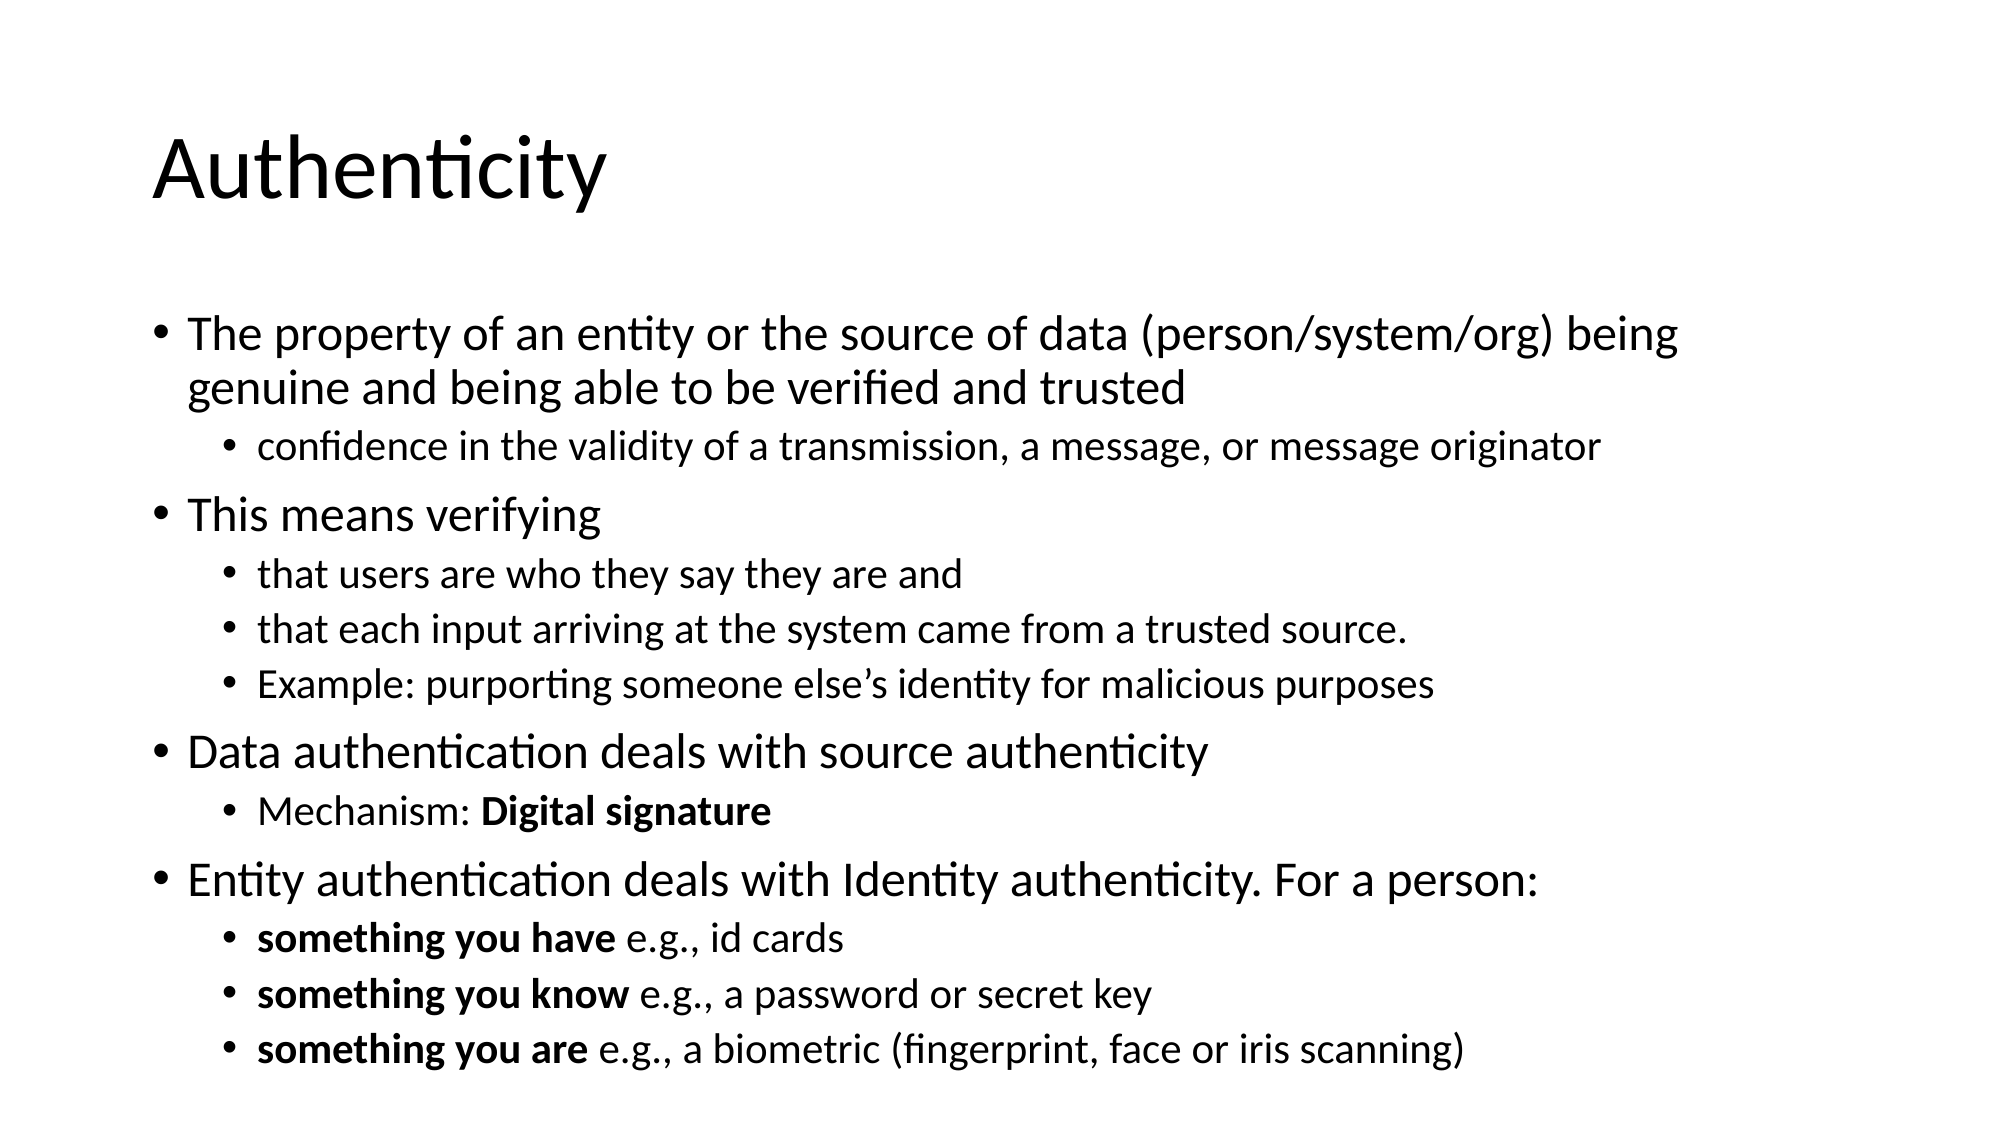

# Authenticity
The property of an entity or the source of data (person/system/org) being genuine and being able to be verified and trusted
confidence in the validity of a transmission, a message, or message originator
This means verifying
that users are who they say they are and
that each input arriving at the system came from a trusted source.
Example: purporting someone else’s identity for malicious purposes
Data authentication deals with source authenticity
Mechanism: Digital signature
Entity authentication deals with Identity authenticity. For a person:
something you have e.g., id cards
something you know e.g., a password or secret key
something you are e.g., a biometric (fingerprint, face or iris scanning)